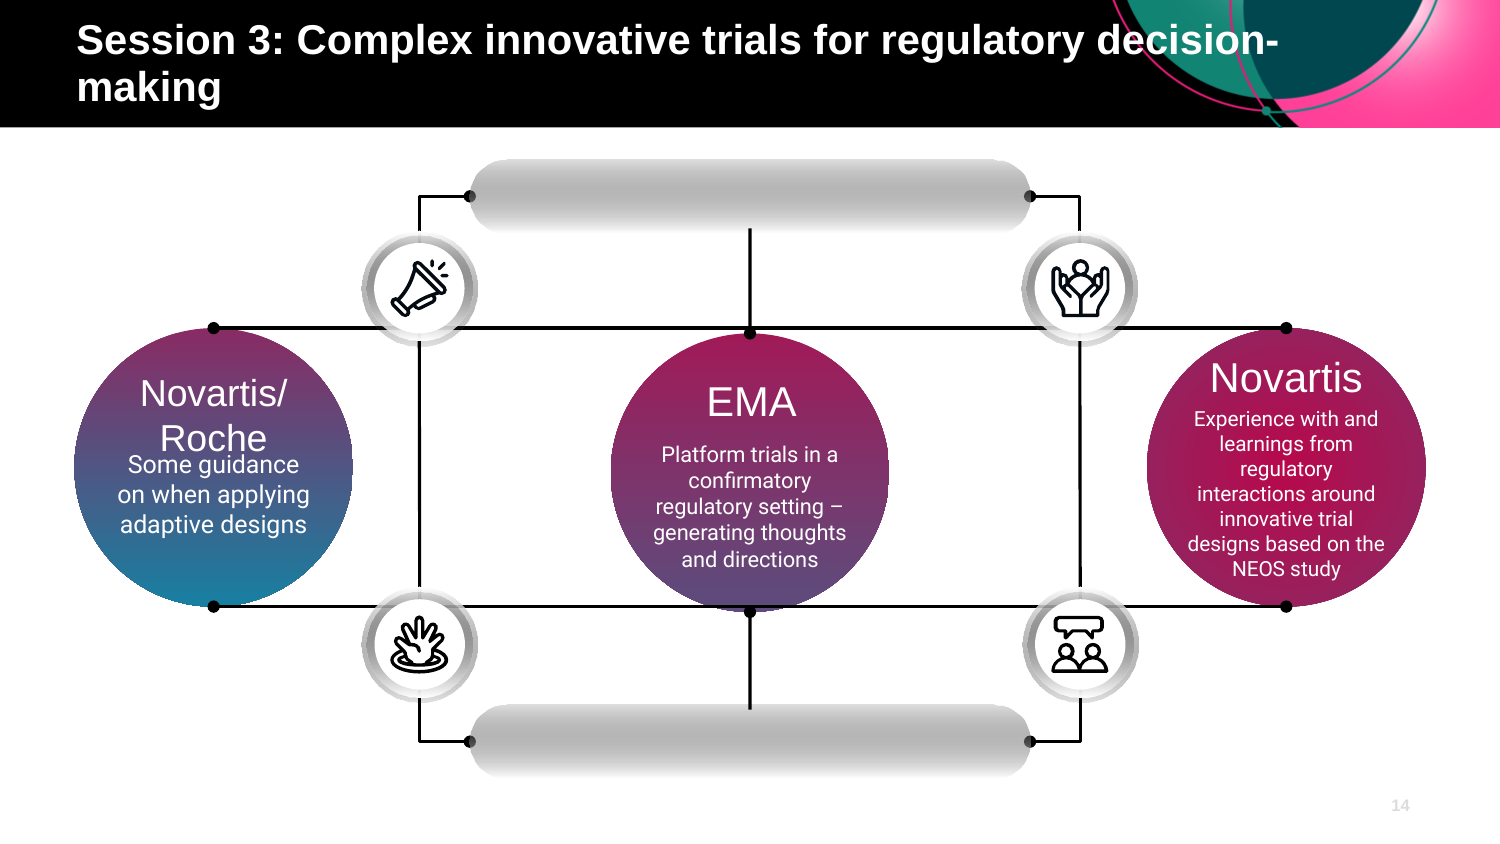

# Session 3: Complex innovative trials for regulatory decision-making

Novartis
Experience with and learnings from regulatory interactions around innovative trial designs based on the NEOS study
EMA
Platform trials in a confirmatory regulatory setting – generating thoughts and directions
Novartis/
Roche
Some guidance on when applying adaptive designs

14